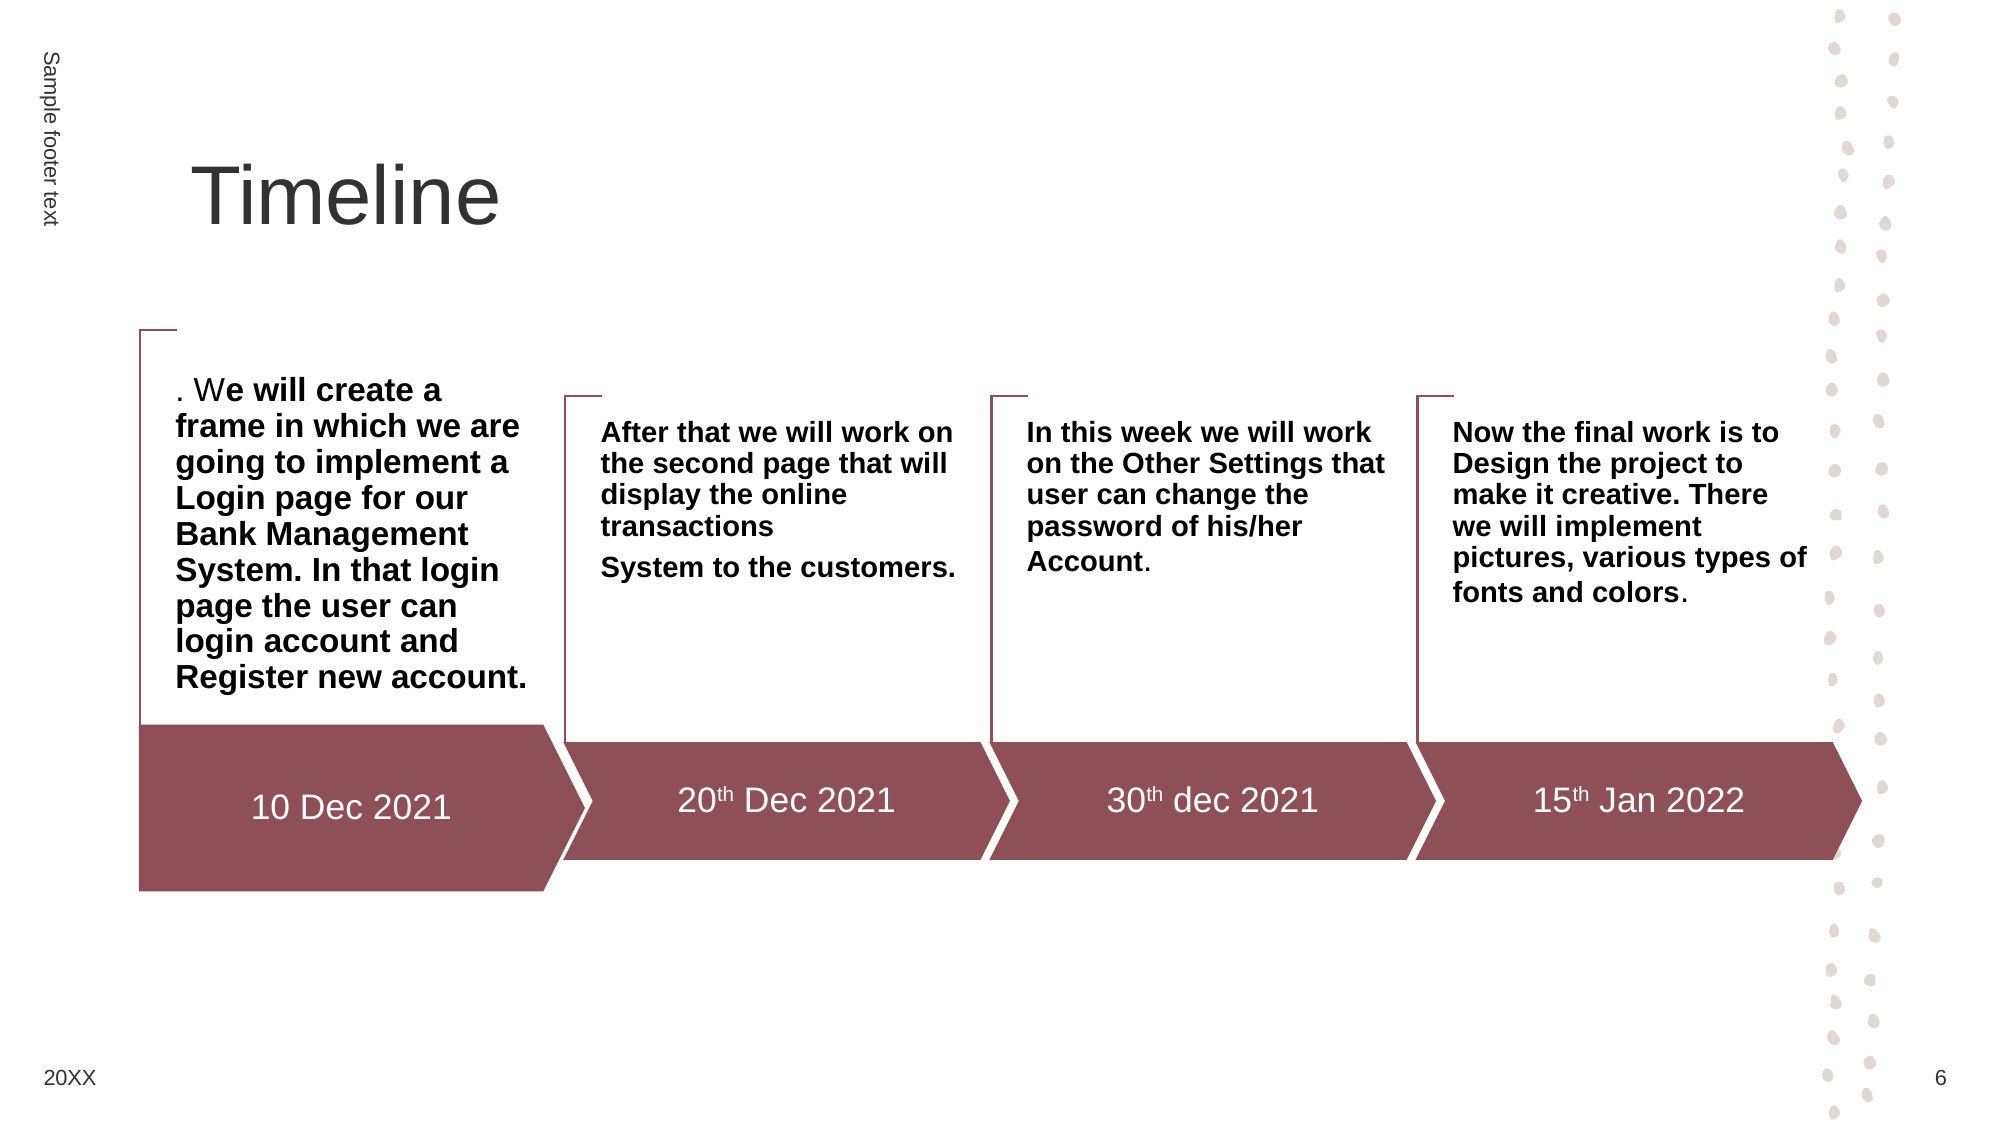

# Timeline
10 Dec 2021
. We will create a frame in which we are going to implement a Login page for our Bank Management System. In that login page the user can login account and Register new account.
20th Dec 2021
After that we will work on the second page that will display the online transactions
System to the customers.
30th dec 2021
In this week we will work on the Other Settings that user can change the password of his/her Account.
15th Jan 2022
Now the final work is to Design the project to make it creative. There we will implement pictures, various types of fonts and colors.
Sample footer text
20XX
6